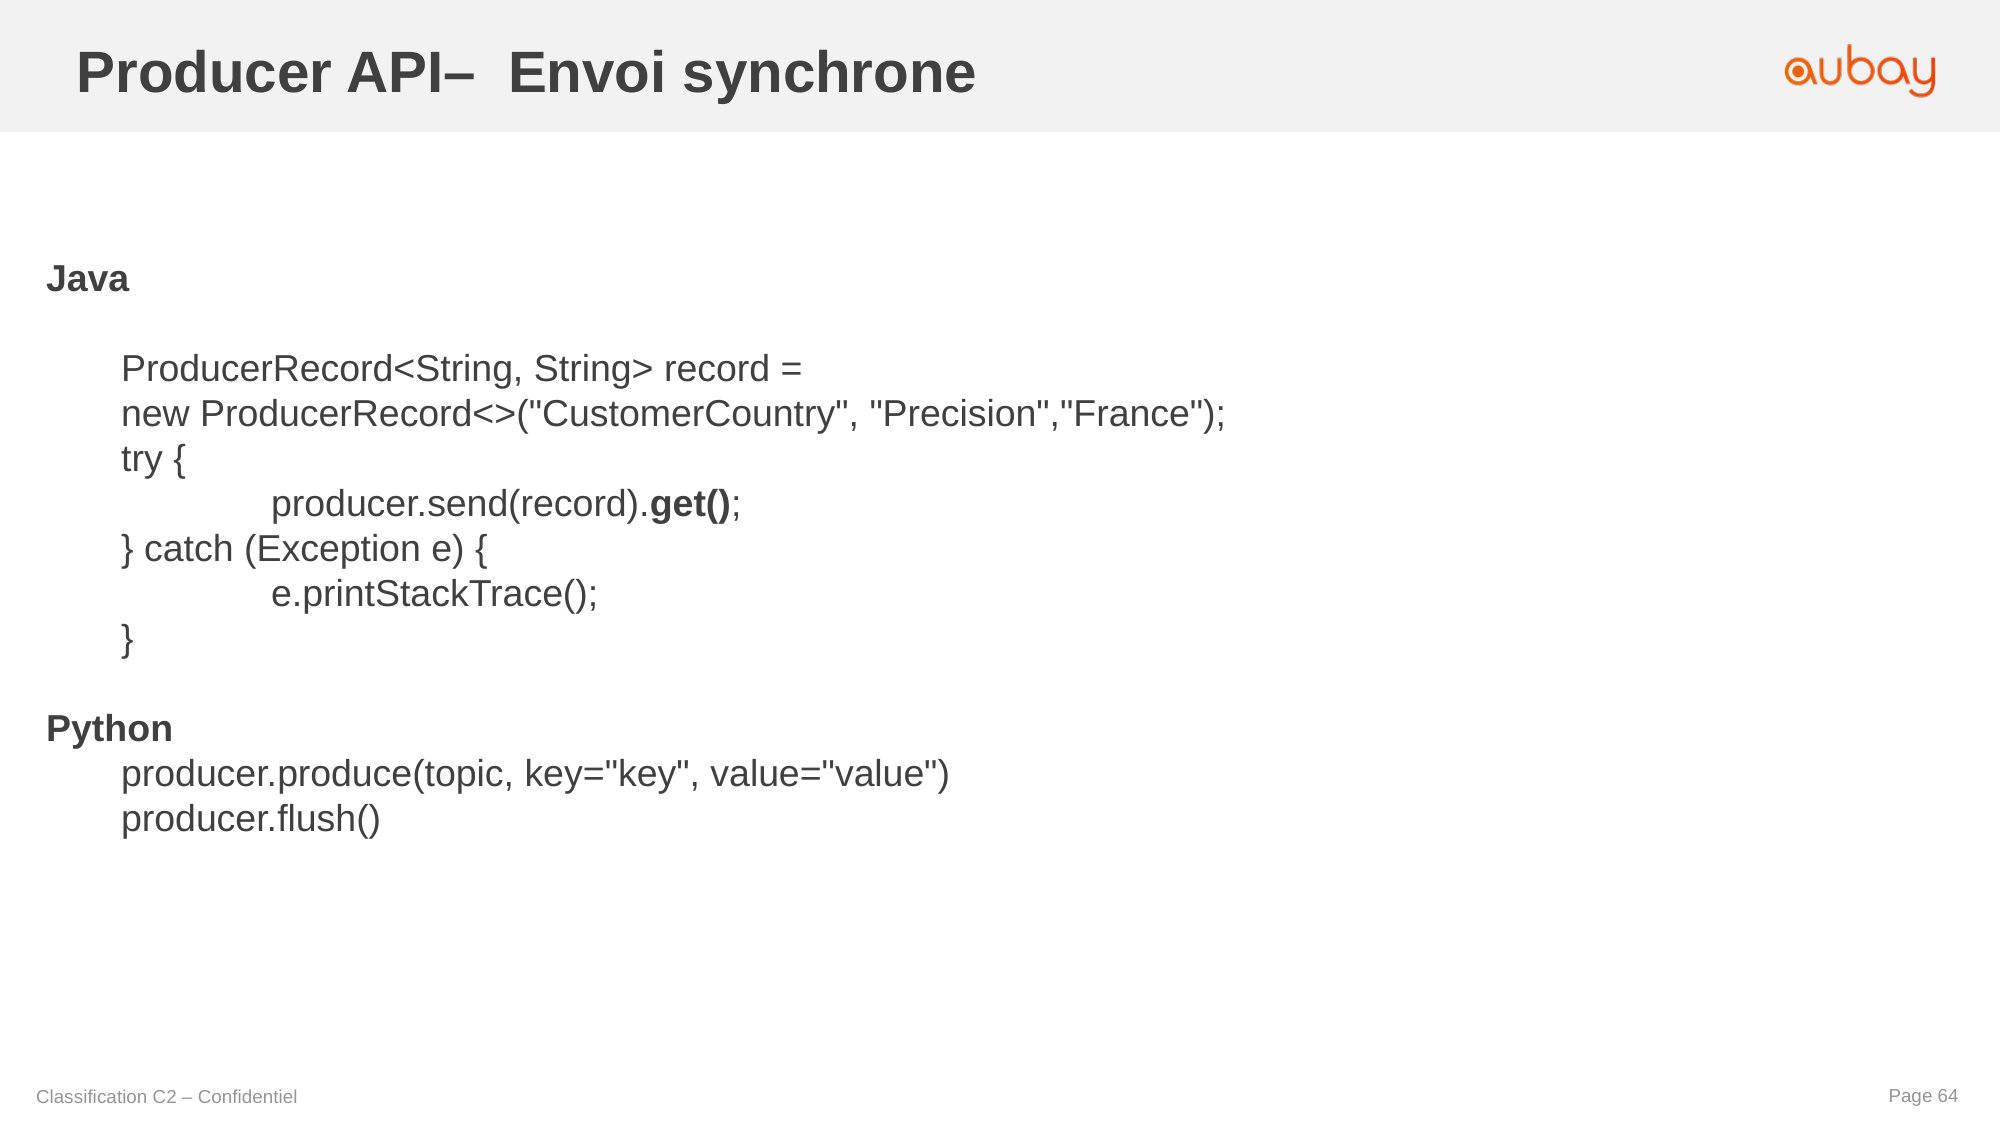

Producer API–  Envoi synchrone

Java

ProducerRecord<String, String> record =
new ProducerRecord<>("CustomerCountry", "Precision","France");
try {
	producer.send(record).get();
} catch (Exception e) {
	e.printStackTrace();
}

Python
producer.produce(topic, key="key", value="value")
producer.flush()